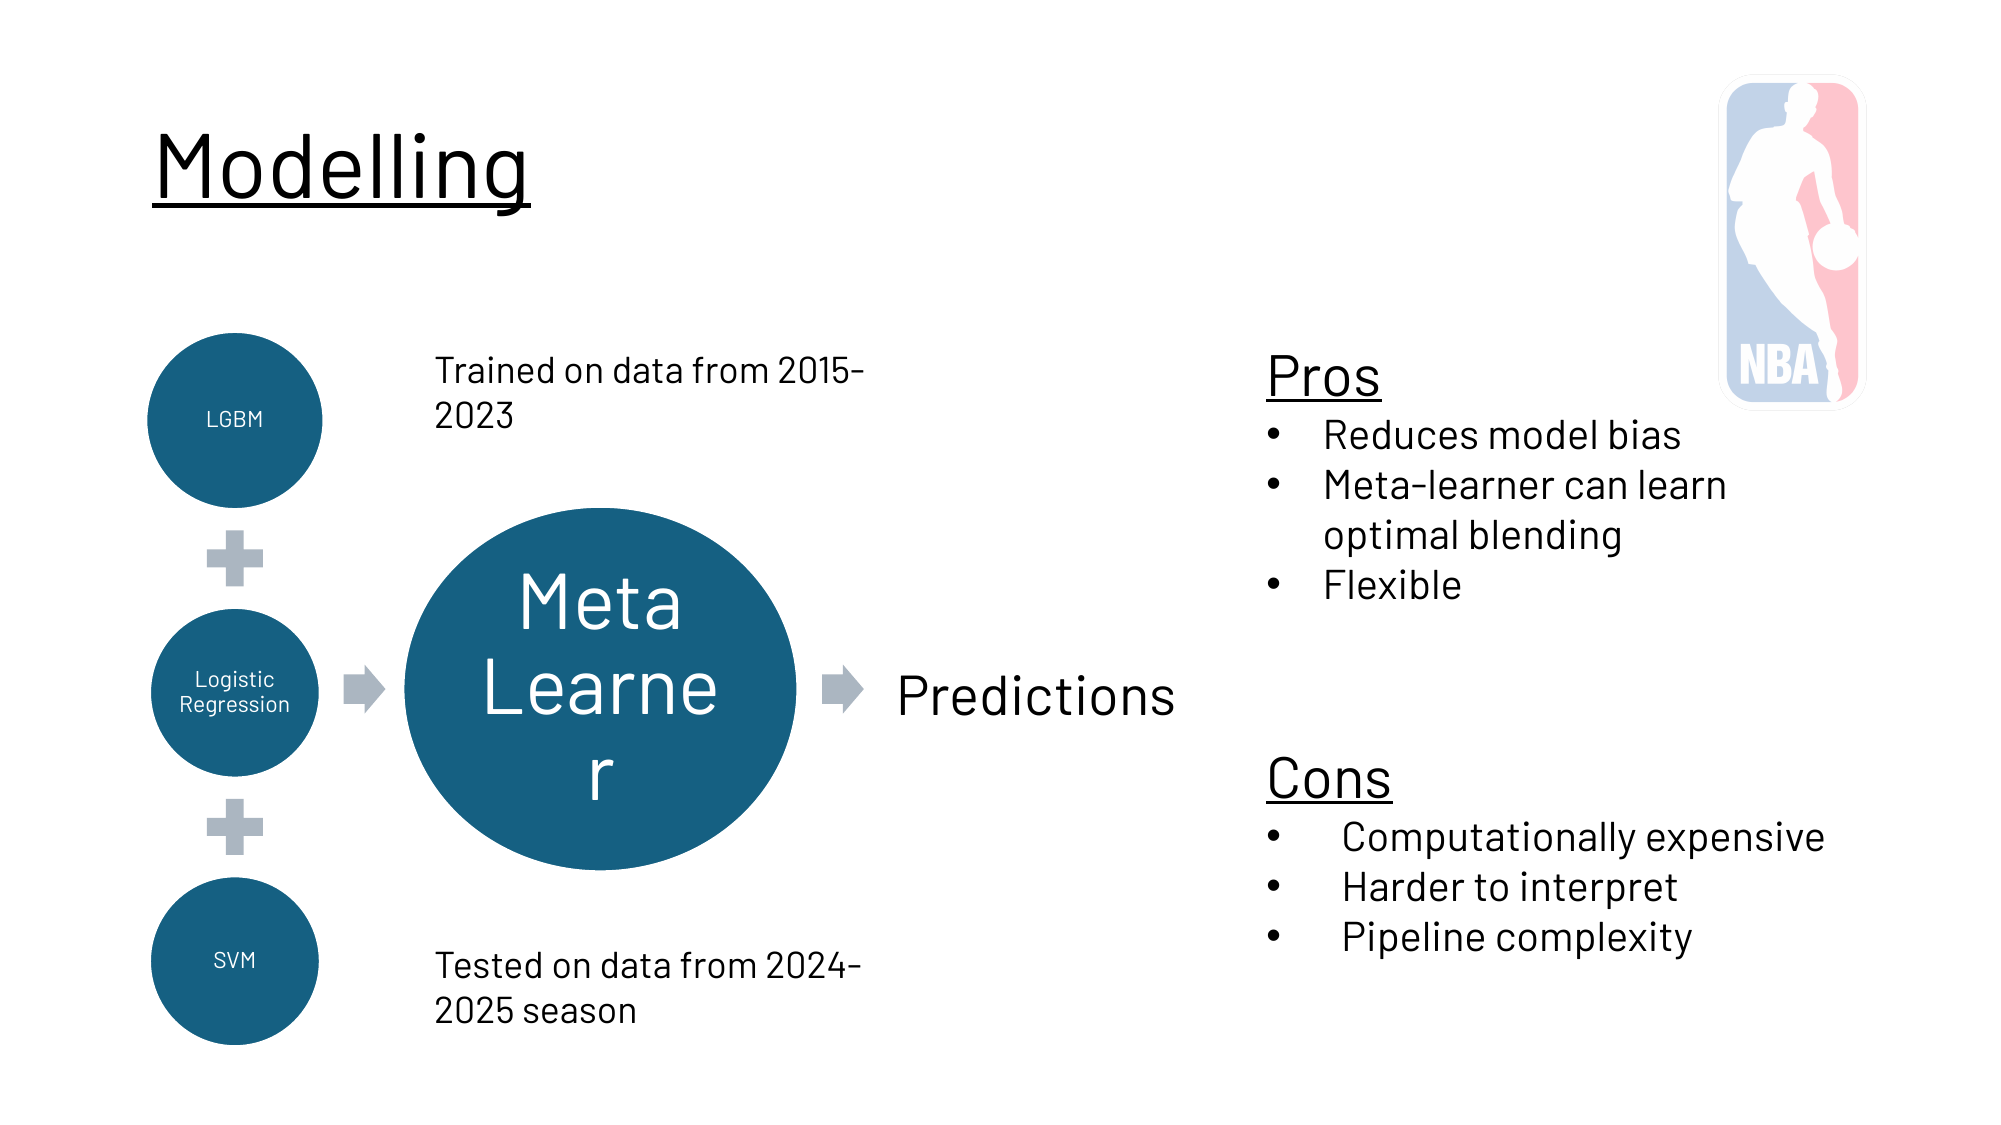

# Modelling
Pros
Reduces model bias
Meta-learner can learn optimal blending
Flexible
LGBM

Logistic Regression

SVM

Meta Learner
Trained on data from 2015-2023
Predictions

Cons
Computationally expensive
Harder to interpret
Pipeline complexity
Tested on data from 2024-2025 season